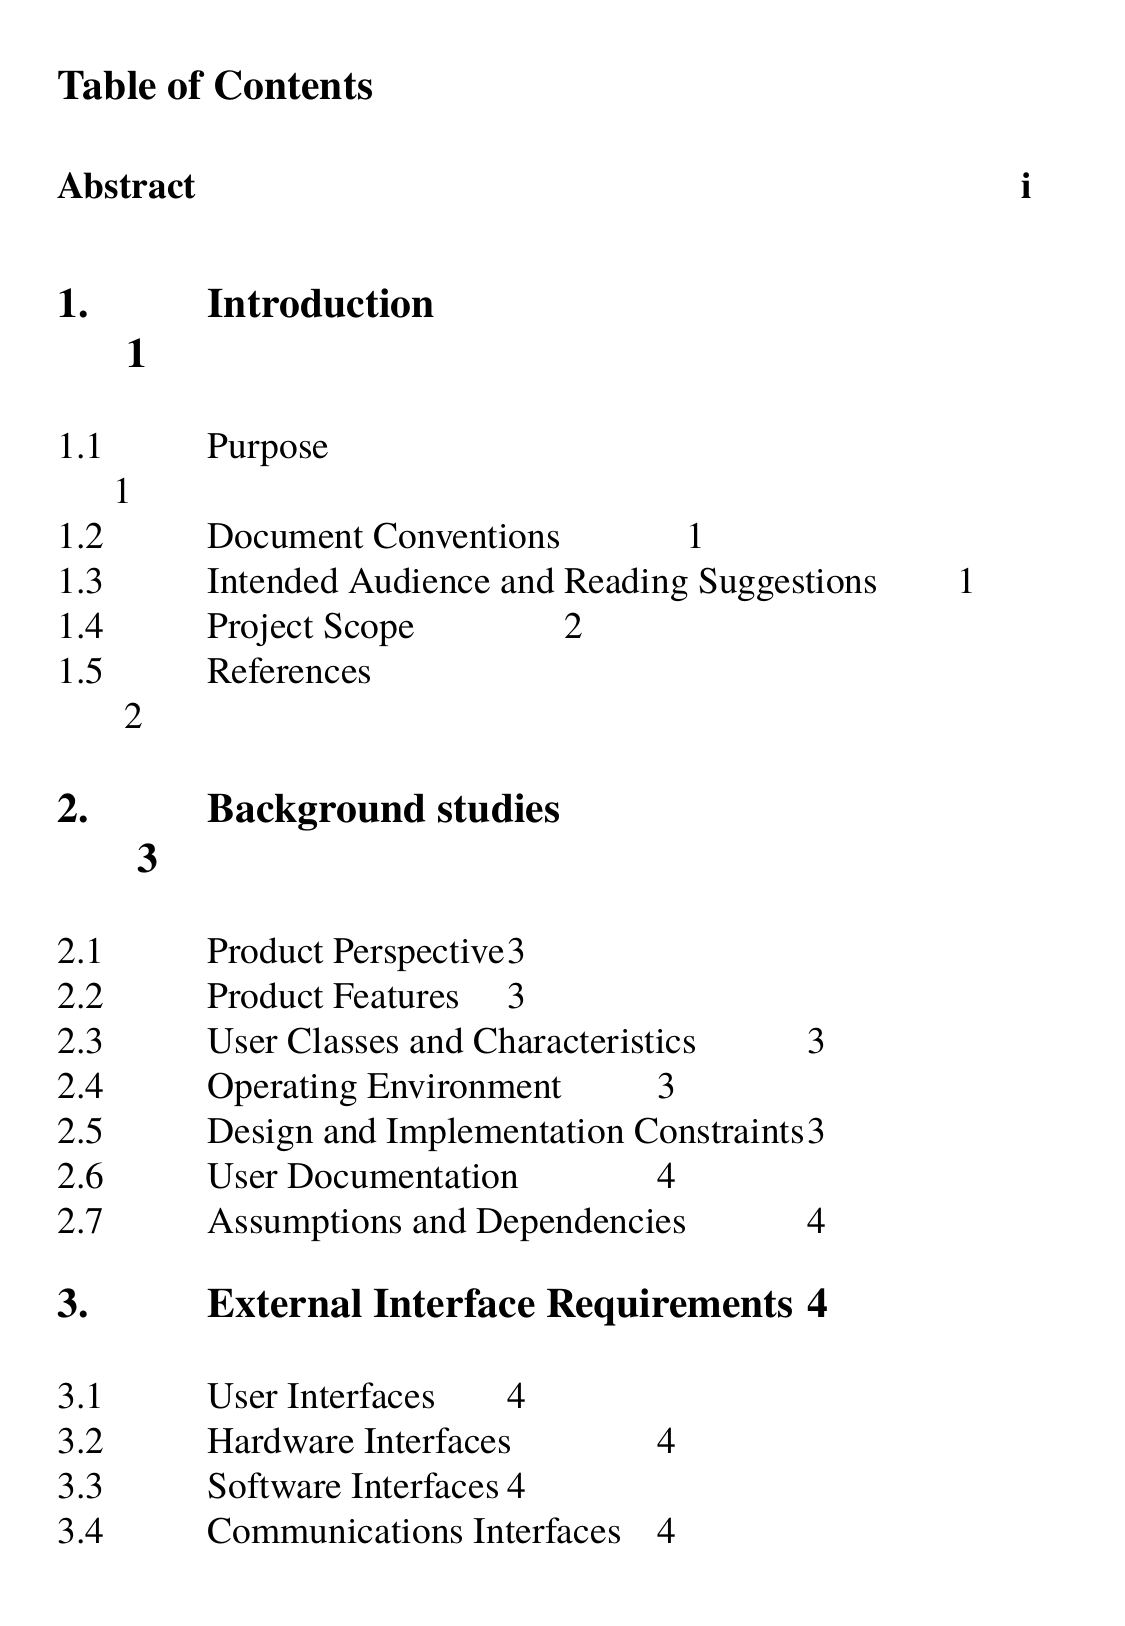

Table of Contents

Abstract                                                                                       i

1.	Introduction                                                                                               1

1.1	Purpose                                                                                                                             1
1.2	Document Conventions	   1
1.3	Intended Audience and Reading Suggestions	1
1.4	Project Scope	      2
1.5	References                                                                               2

2.	Background studies                                                                               3

2.1	Product Perspective	3
2.2	Product Features	3
2.3	User Classes and Characteristics	3
2.4	Operating Environment	3
2.5	Design and Implementation Constraints	3
2.6	User Documentation	4
2.7	Assumptions and Dependencies	4

3.	External Interface Requirements	4

3.1	User Interfaces	4
3.2	Hardware Interfaces	4
3.3	Software Interfaces	4
3.4	Communications Interfaces	4